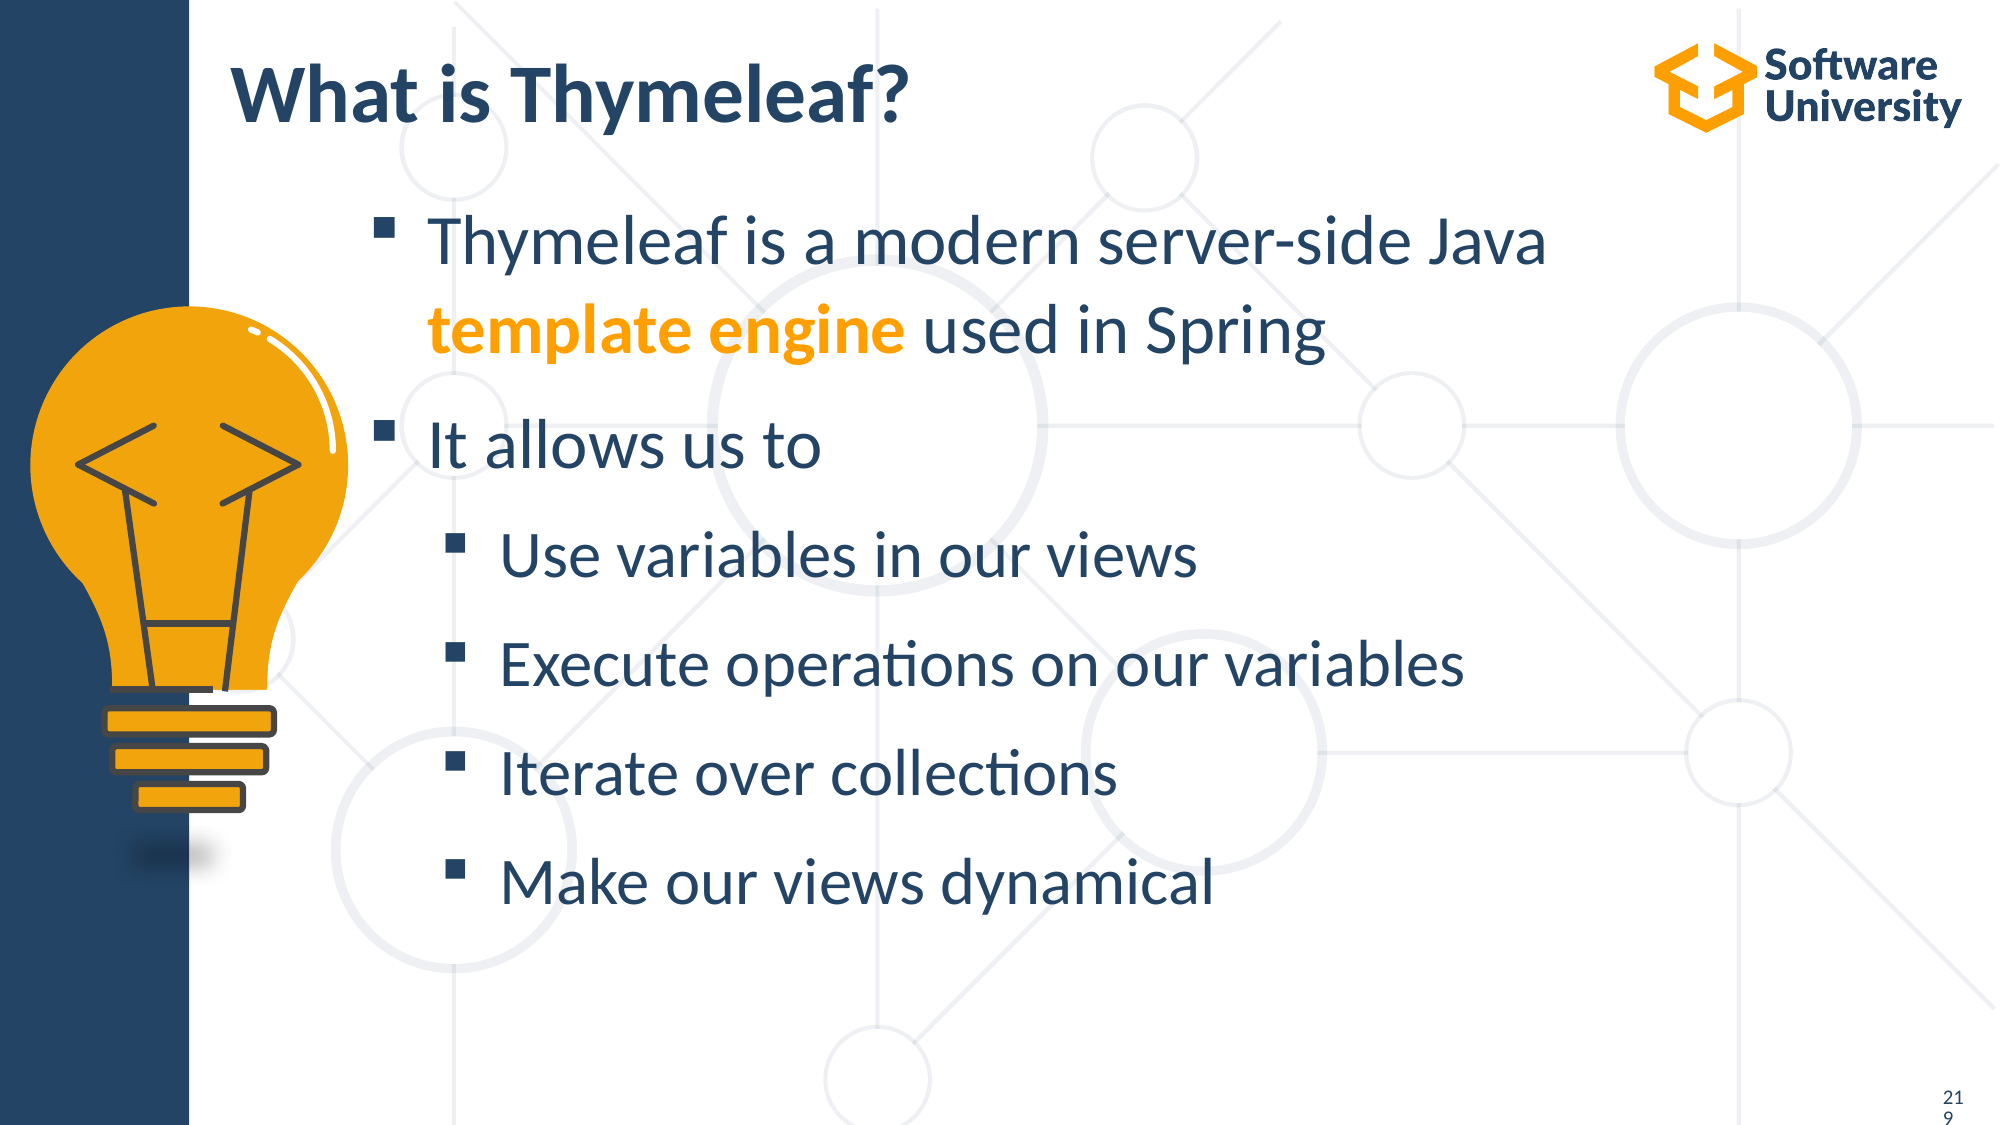

# What is Thymeleaf?
Thymeleaf is a modern server-side Java
template engine used in Spring
It allows us to
Use variables in our views
Execute operations on our variables
Iterate over collections
Make our views dynamical
219